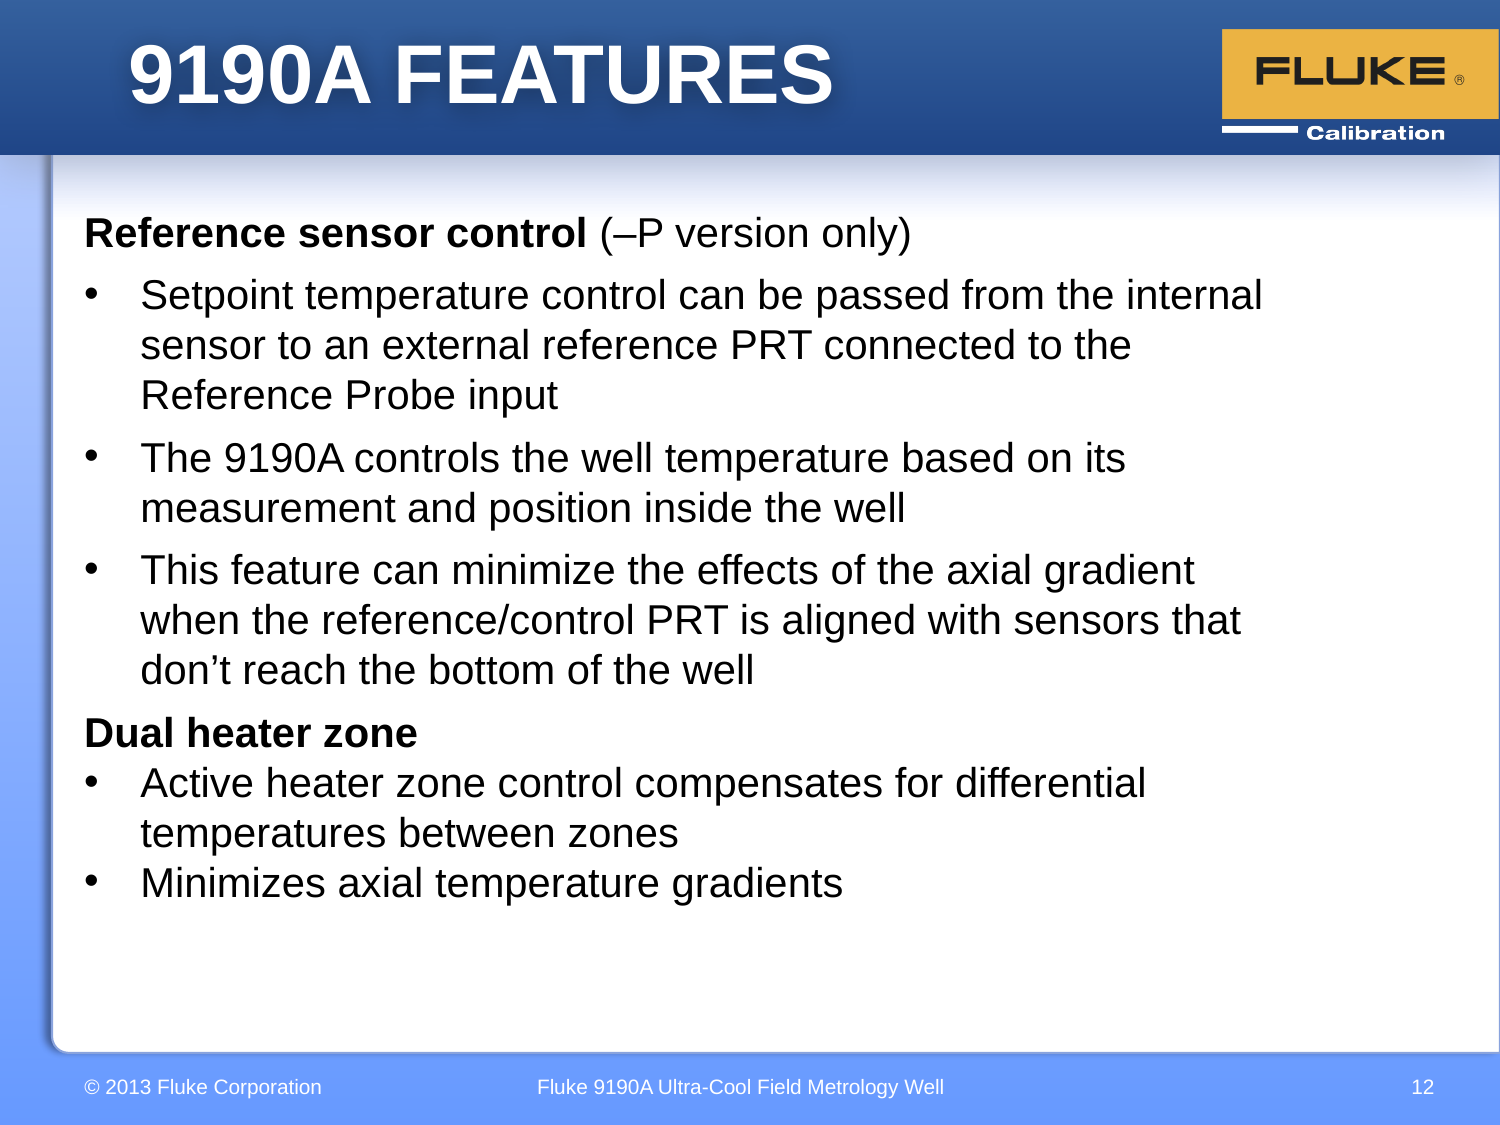

9190A Features
Reference sensor control (–P version only)
Setpoint temperature control can be passed from the internal sensor to an external reference PRT connected to the Reference Probe input
The 9190A controls the well temperature based on its measurement and position inside the well
This feature can minimize the effects of the axial gradient when the reference/control PRT is aligned with sensors that don’t reach the bottom of the well
Dual heater zone
Active heater zone control compensates for differential temperatures between zones
Minimizes axial temperature gradients